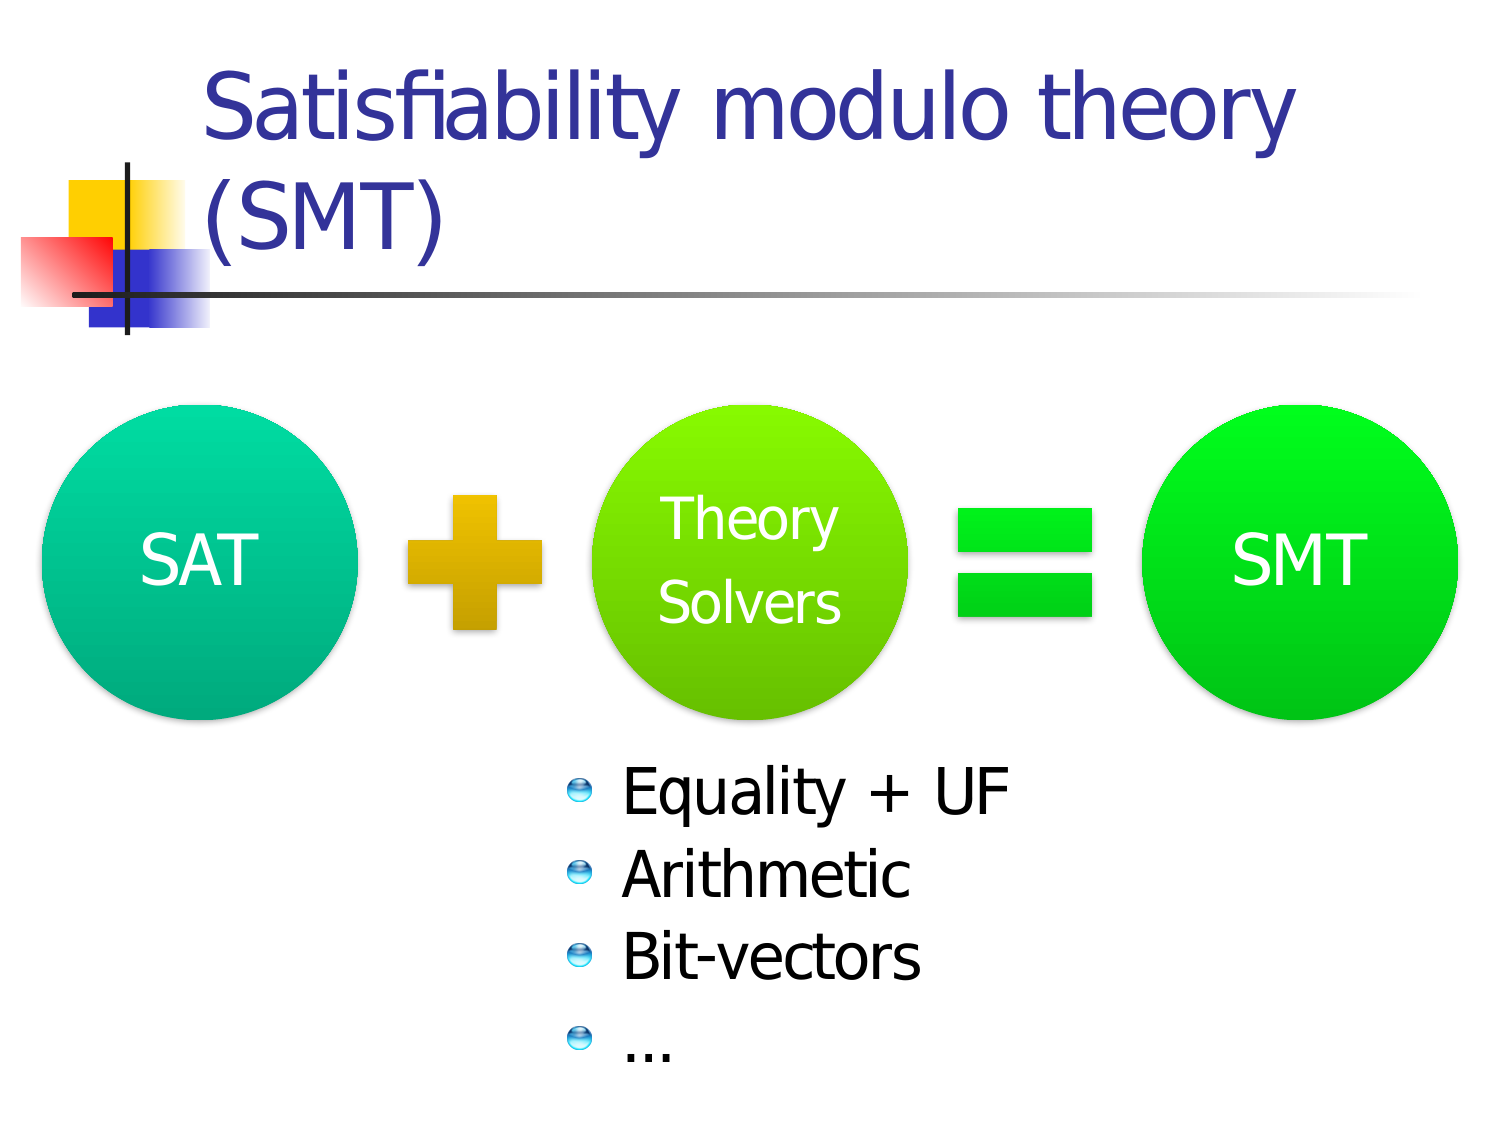

# Satisfiability modulo theory (SMT)

SAT

Theory
Solvers

SMT

Equality + UF
Arithmetic
Bit-vectors
…